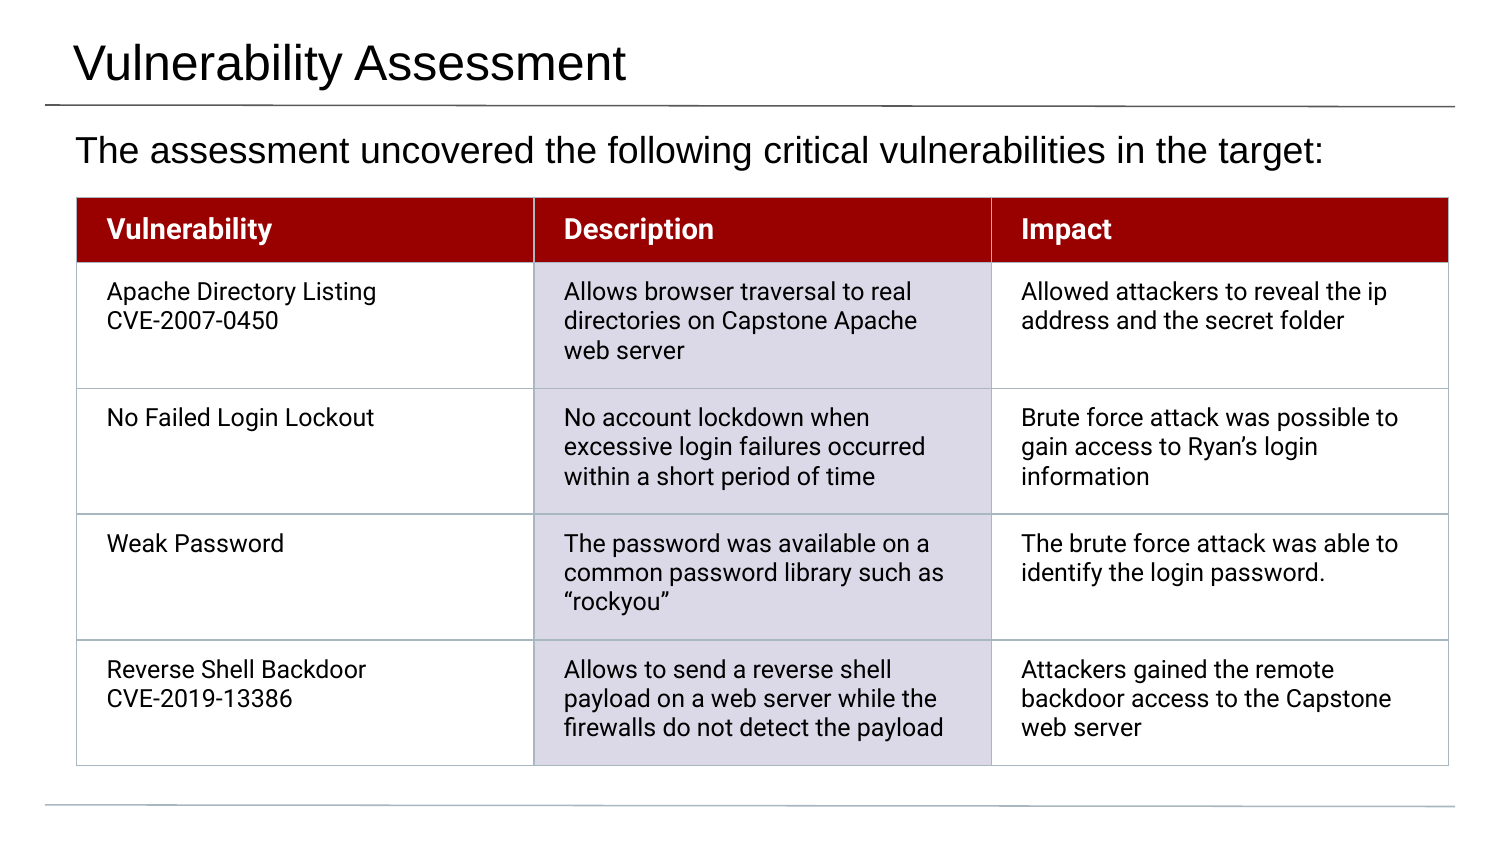

# Vulnerability Assessment
The assessment uncovered the following critical vulnerabilities in the target:
| Vulnerability | Description | Impact |
| --- | --- | --- |
| Apache Directory Listing CVE-2007-0450 | Allows browser traversal to real directories on Capstone Apache web server | Allowed attackers to reveal the ip address and the secret folder |
| No Failed Login Lockout | No account lockdown when excessive login failures occurred within a short period of time | Brute force attack was possible to gain access to Ryan’s login information |
| Weak Password | The password was available on a common password library such as “rockyou” | The brute force attack was able to identify the login password. |
| Reverse Shell Backdoor CVE-2019-13386 | Allows to send a reverse shell payload on a web server while the firewalls do not detect the payload | Attackers gained the remote backdoor access to the Capstone web server |